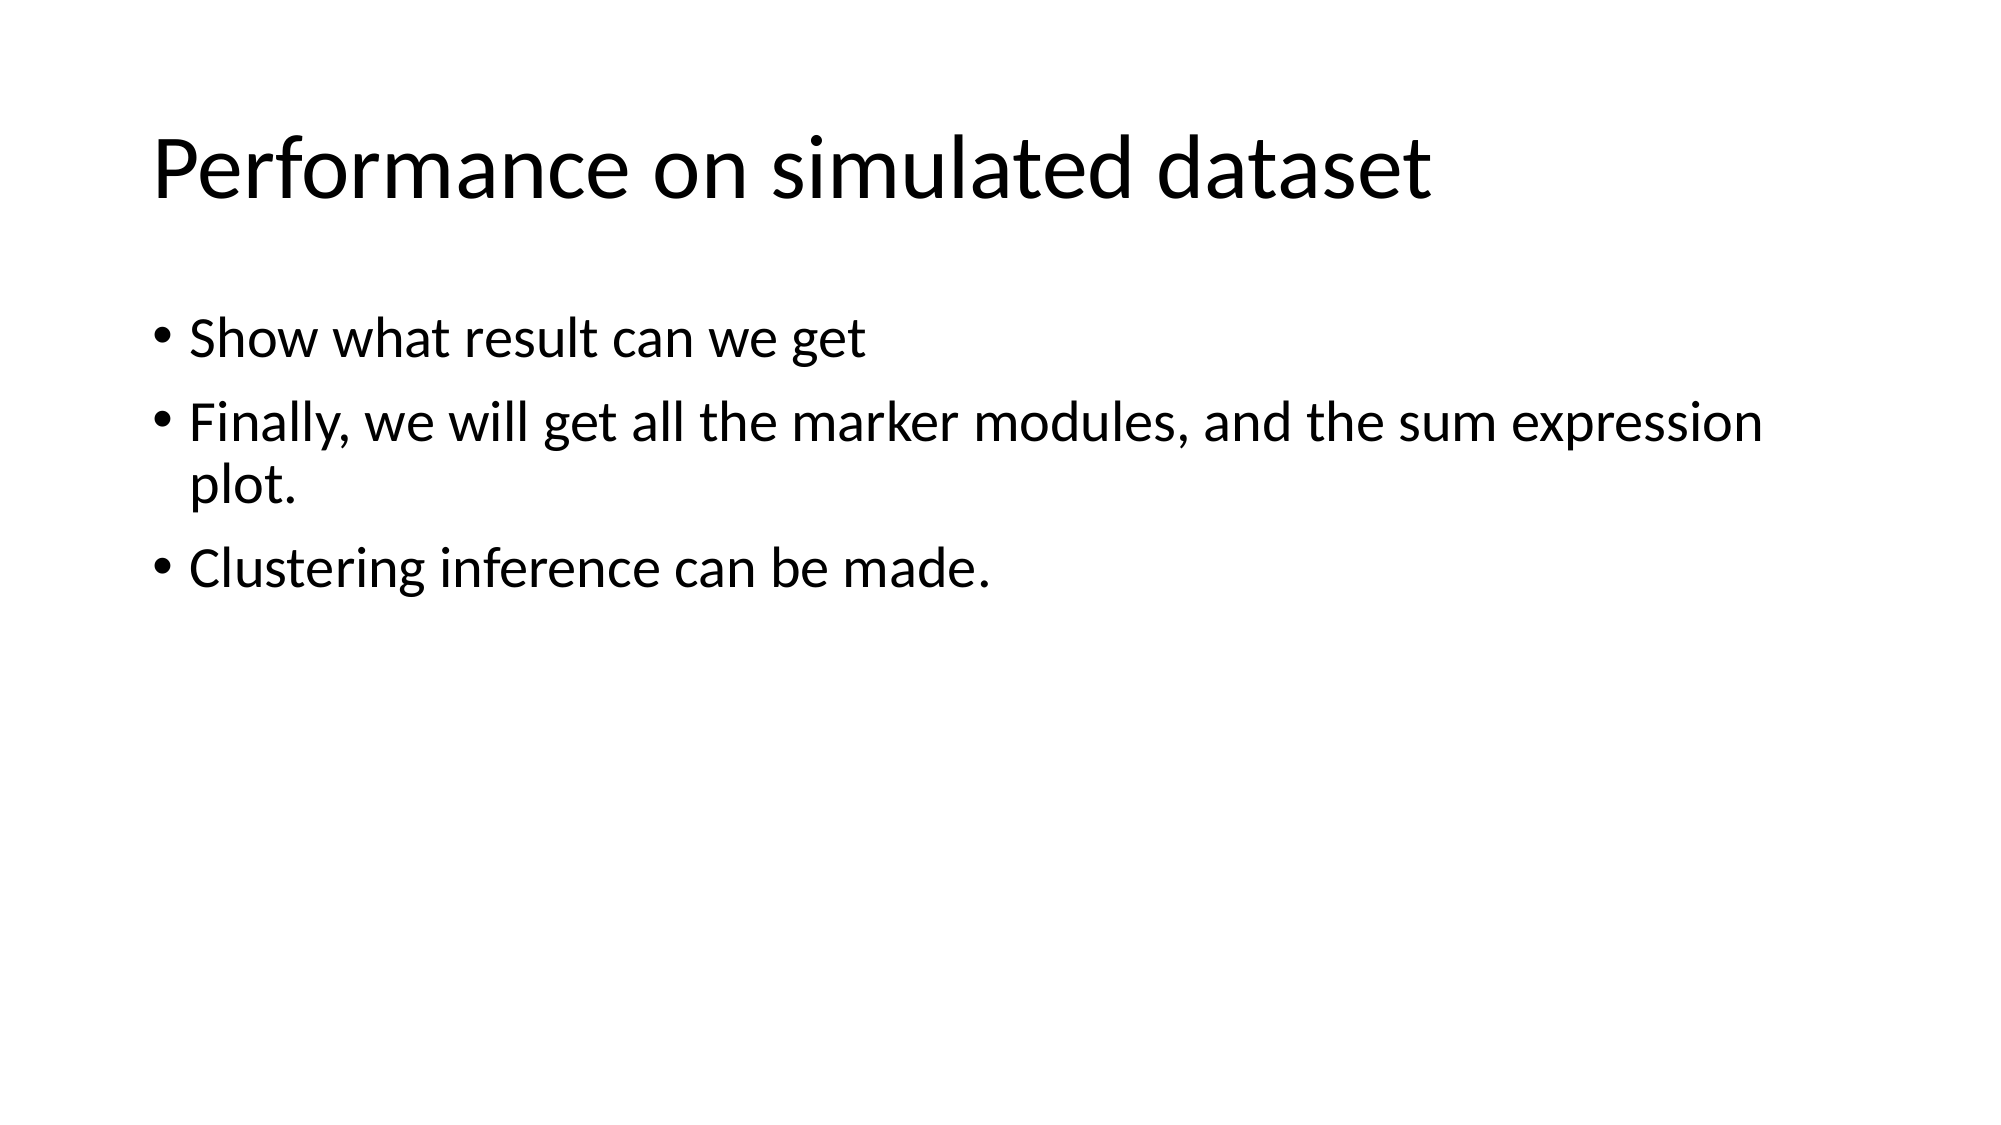

# Performance on simulated dataset
Show what result can we get
Finally, we will get all the marker modules, and the sum expression plot.
Clustering inference can be made.